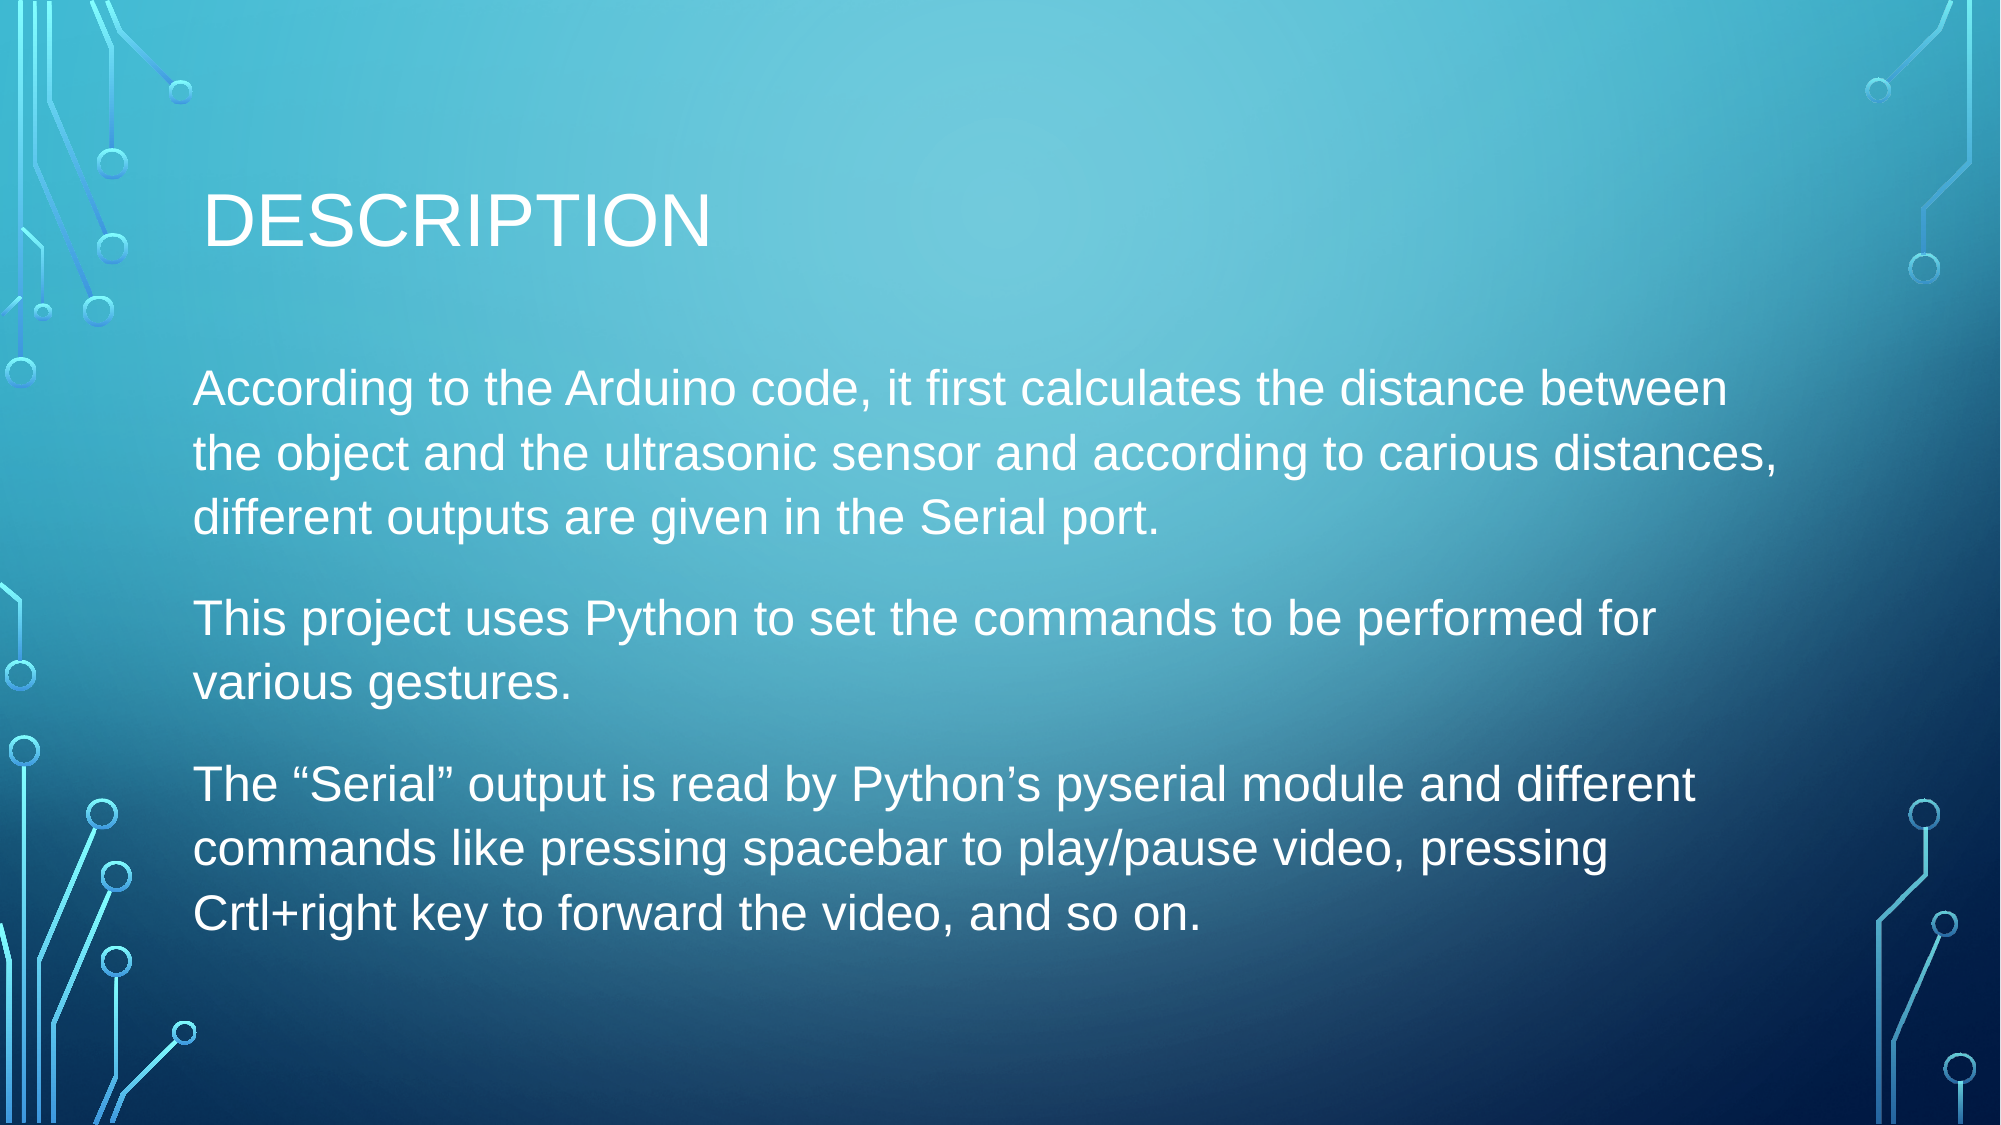

# Description
According to the Arduino code, it first calculates the distance between the object and the ultrasonic sensor and according to carious distances, different outputs are given in the Serial port.
This project uses Python to set the commands to be performed for various gestures.
The “Serial” output is read by Python’s pyserial module and different commands like pressing spacebar to play/pause video, pressing Crtl+right key to forward the video, and so on.